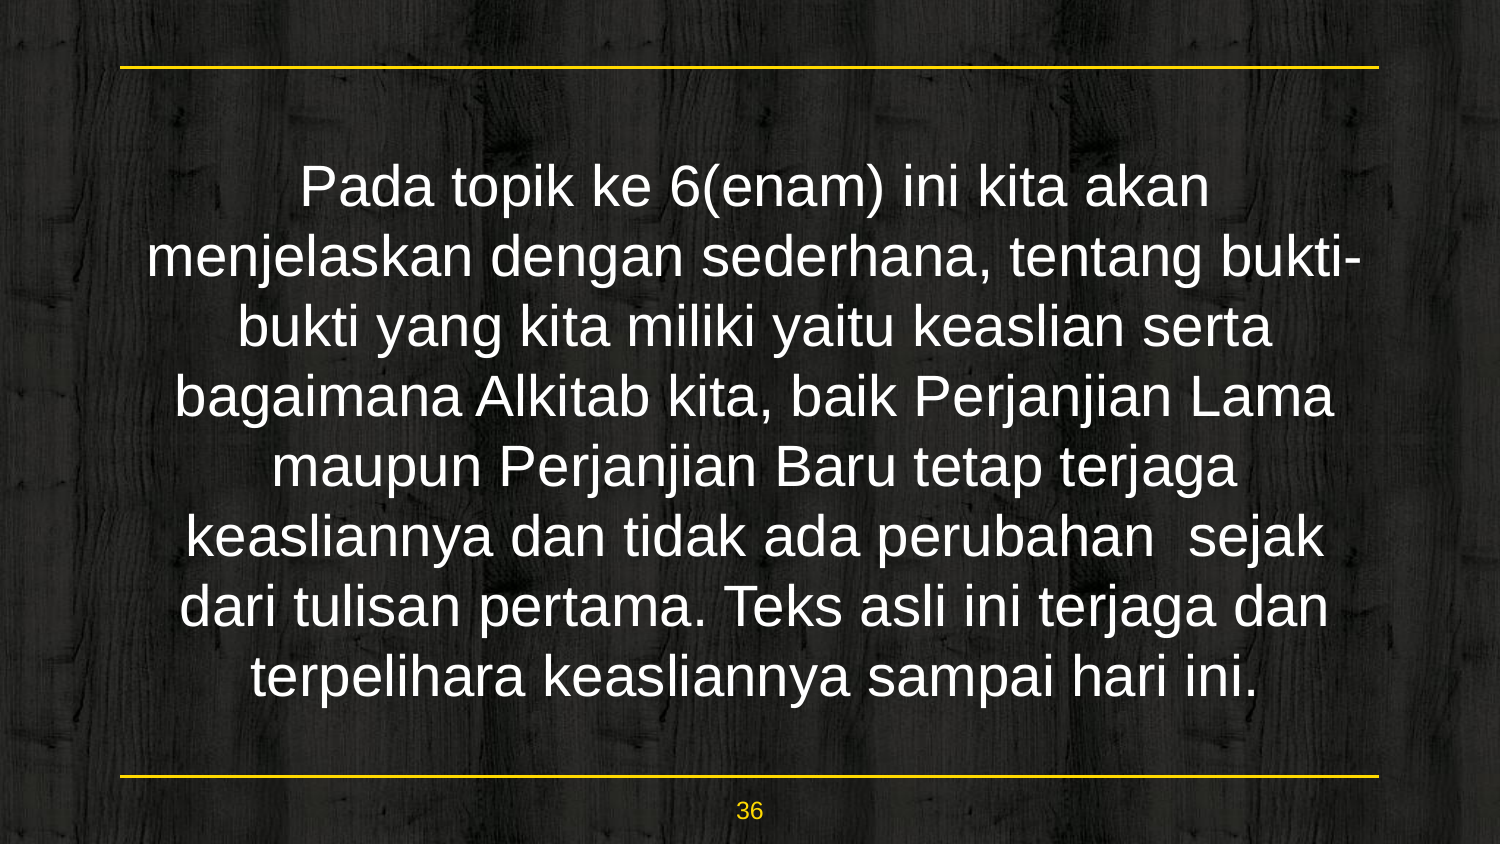

Pada topik ke 6(enam) ini kita akan menjelaskan dengan sederhana, tentang bukti-bukti yang kita miliki yaitu keaslian serta bagaimana Alkitab kita, baik Perjanjian Lama maupun Perjanjian Baru tetap terjaga keasliannya dan tidak ada perubahan  sejak dari tulisan pertama. Teks asli ini terjaga dan terpelihara keasliannya sampai hari ini.
36